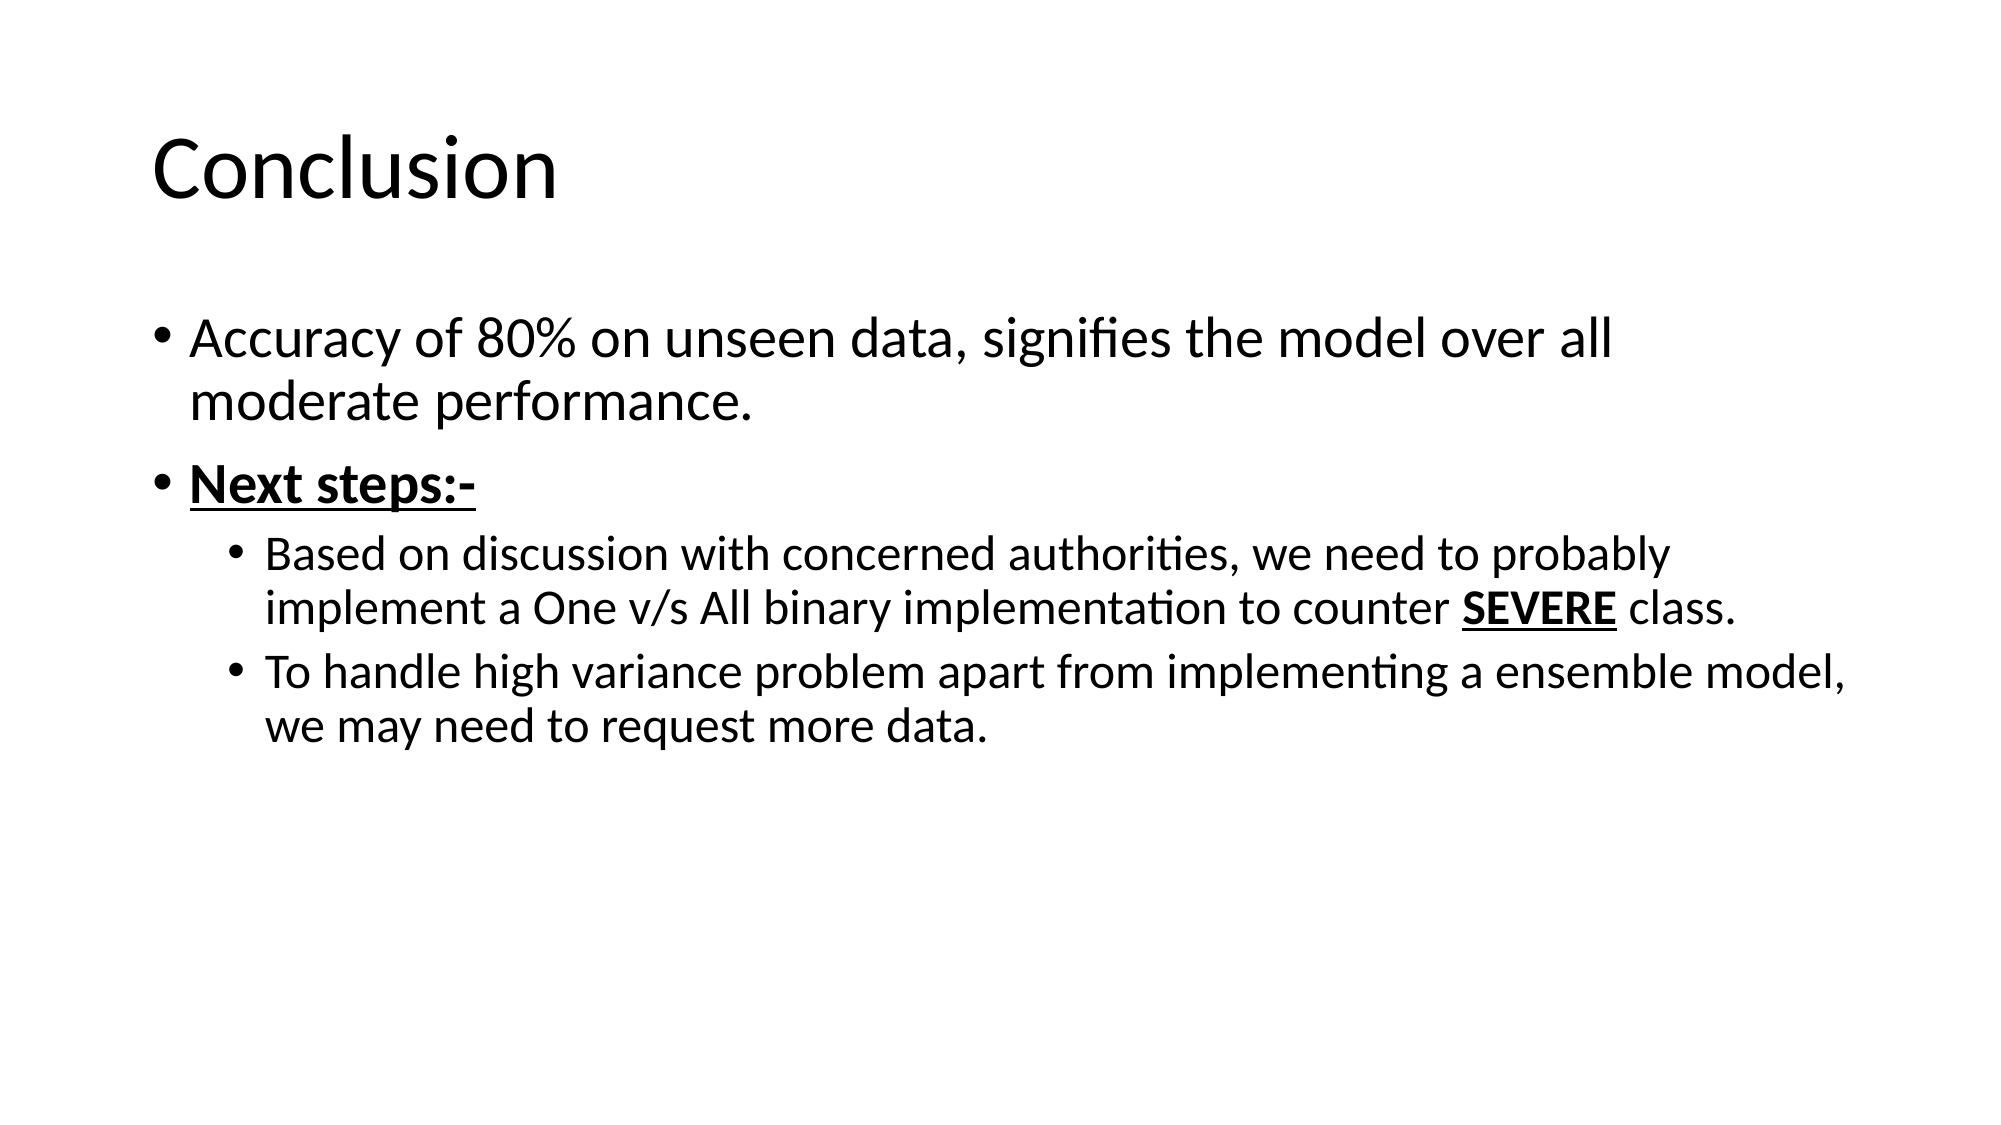

# Conclusion
Accuracy of 80% on unseen data, signifies the model over all moderate performance.
Next steps:-
Based on discussion with concerned authorities, we need to probably implement a One v/s All binary implementation to counter SEVERE class.
To handle high variance problem apart from implementing a ensemble model, we may need to request more data.